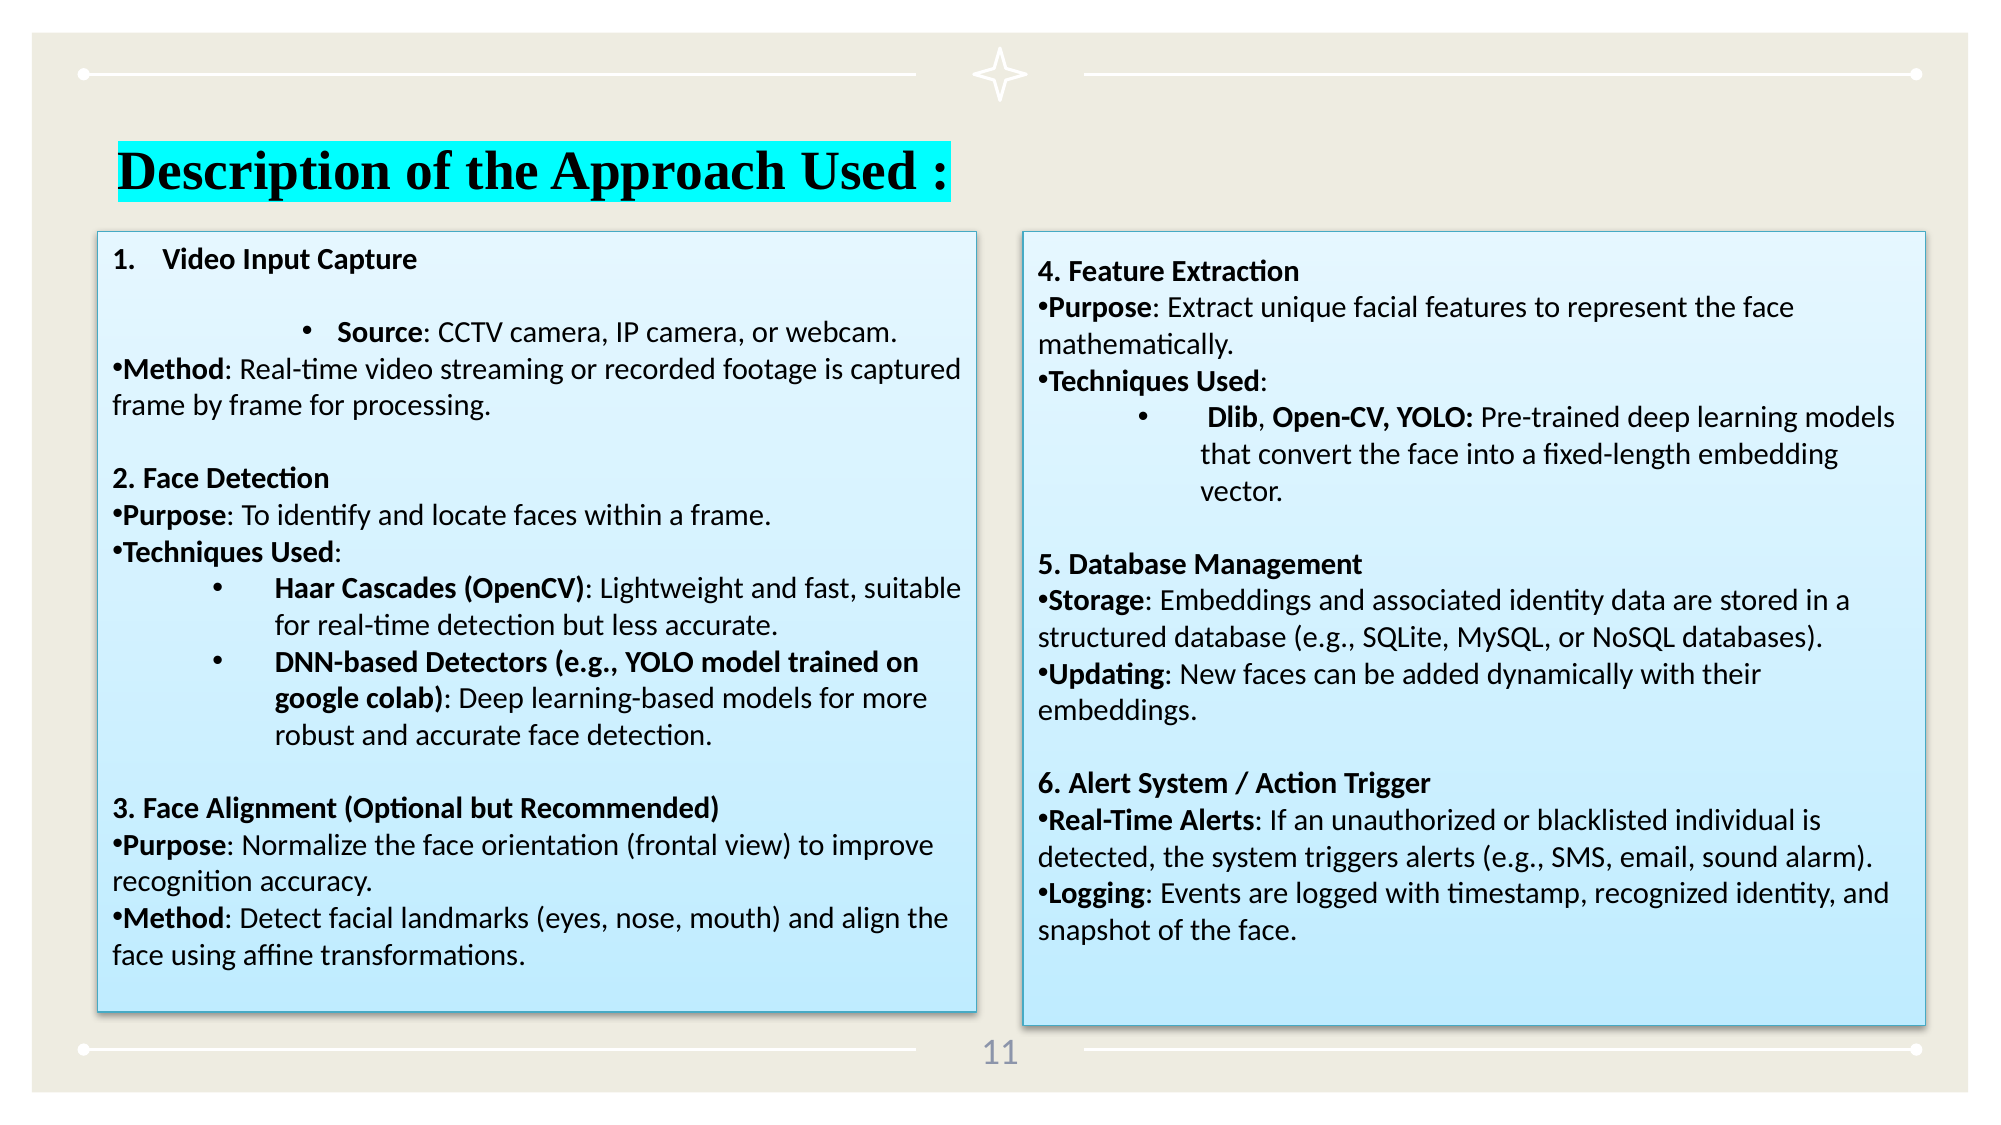

# Description of the Approach Used :
Video Input Capture

Source: CCTV camera, IP camera, or webcam.
Method: Real-time video streaming or recorded footage is captured frame by frame for processing.

2. Face Detection
Purpose: To identify and locate faces within a frame.
Techniques Used:
Haar Cascades (OpenCV): Lightweight and fast, suitable for real-time detection but less accurate.
DNN-based Detectors (e.g., YOLO model trained on google colab): Deep learning-based models for more robust and accurate face detection.

3. Face Alignment (Optional but Recommended)
Purpose: Normalize the face orientation (frontal view) to improve recognition accuracy.
Method: Detect facial landmarks (eyes, nose, mouth) and align the face using affine transformations.

4. Feature Extraction
Purpose: Extract unique facial features to represent the face mathematically.
Techniques Used:
 Dlib, Open-CV, YOLO: Pre-trained deep learning models that convert the face into a fixed-length embedding vector.

5. Database Management
Storage: Embeddings and associated identity data are stored in a structured database (e.g., SQLite, MySQL, or NoSQL databases).
Updating: New faces can be added dynamically with their embeddings.

6. Alert System / Action Trigger
Real-Time Alerts: If an unauthorized or blacklisted individual is detected, the system triggers alerts (e.g., SMS, email, sound alarm).
Logging: Events are logged with timestamp, recognized identity, and snapshot of the face.

11